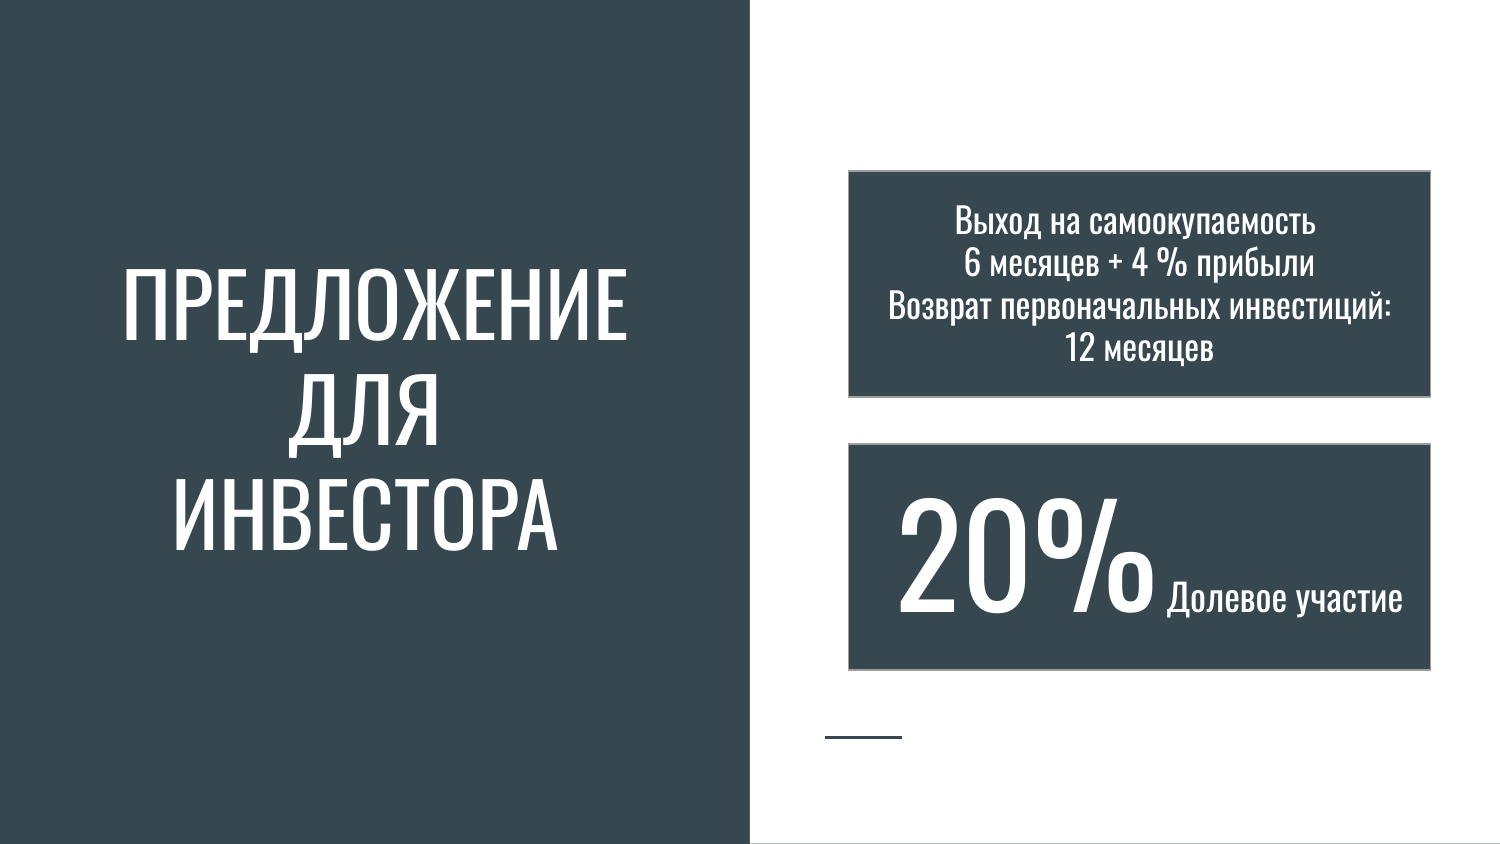

Выход на самоокупаемость
6 месяцев + 4 % прибыли
Возврат первоначальных инвестиций:
12 месяцев
# ПРЕДЛОЖЕНИЕ ДЛЯ
ИНВЕСТОРА
 20% Долевое участие